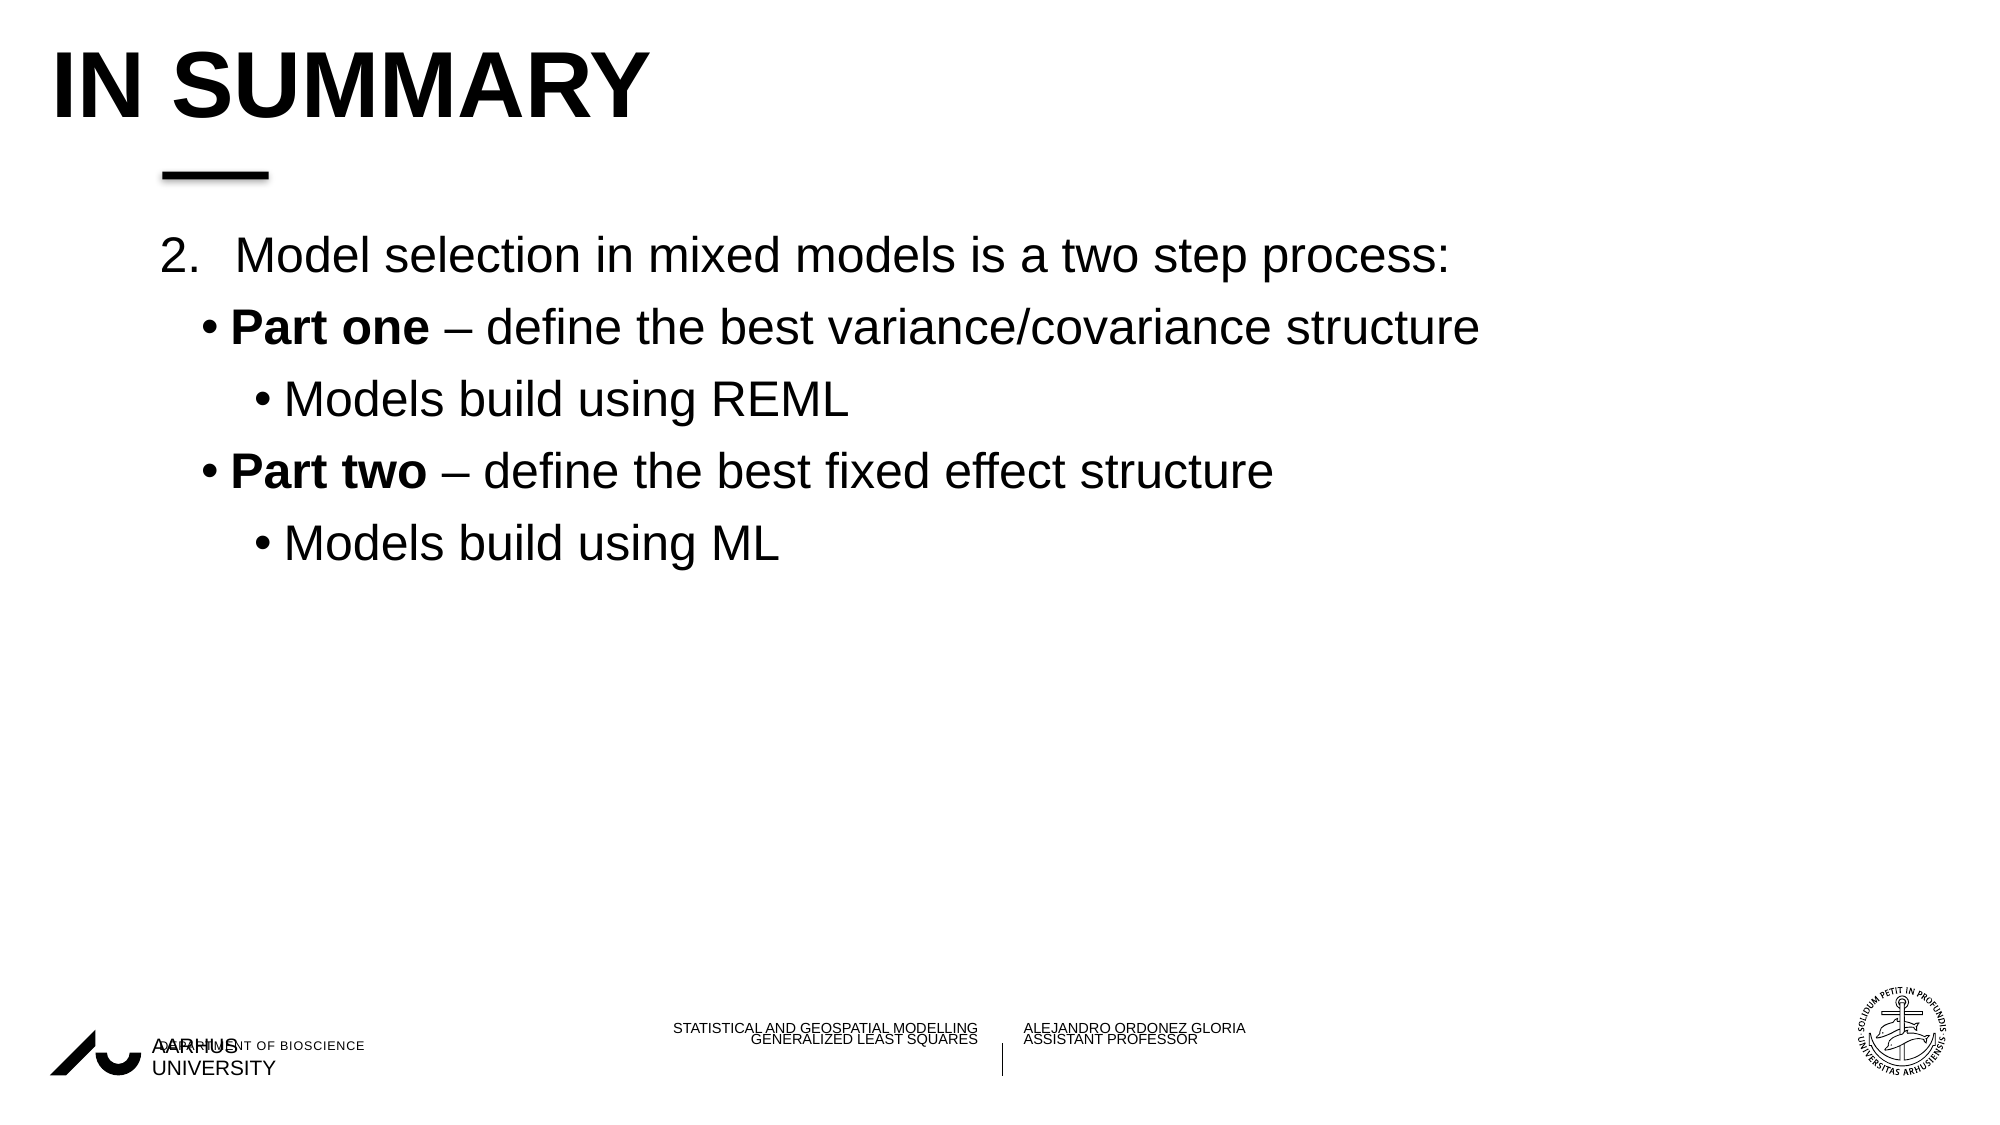

# In summary
Model selection in mixed models is a two step process:
Part one – define the best variance/covariance structure
Models build using REML
Part two – define the best fixed effect structure
Models build using ML
26/09/202220/11/2018